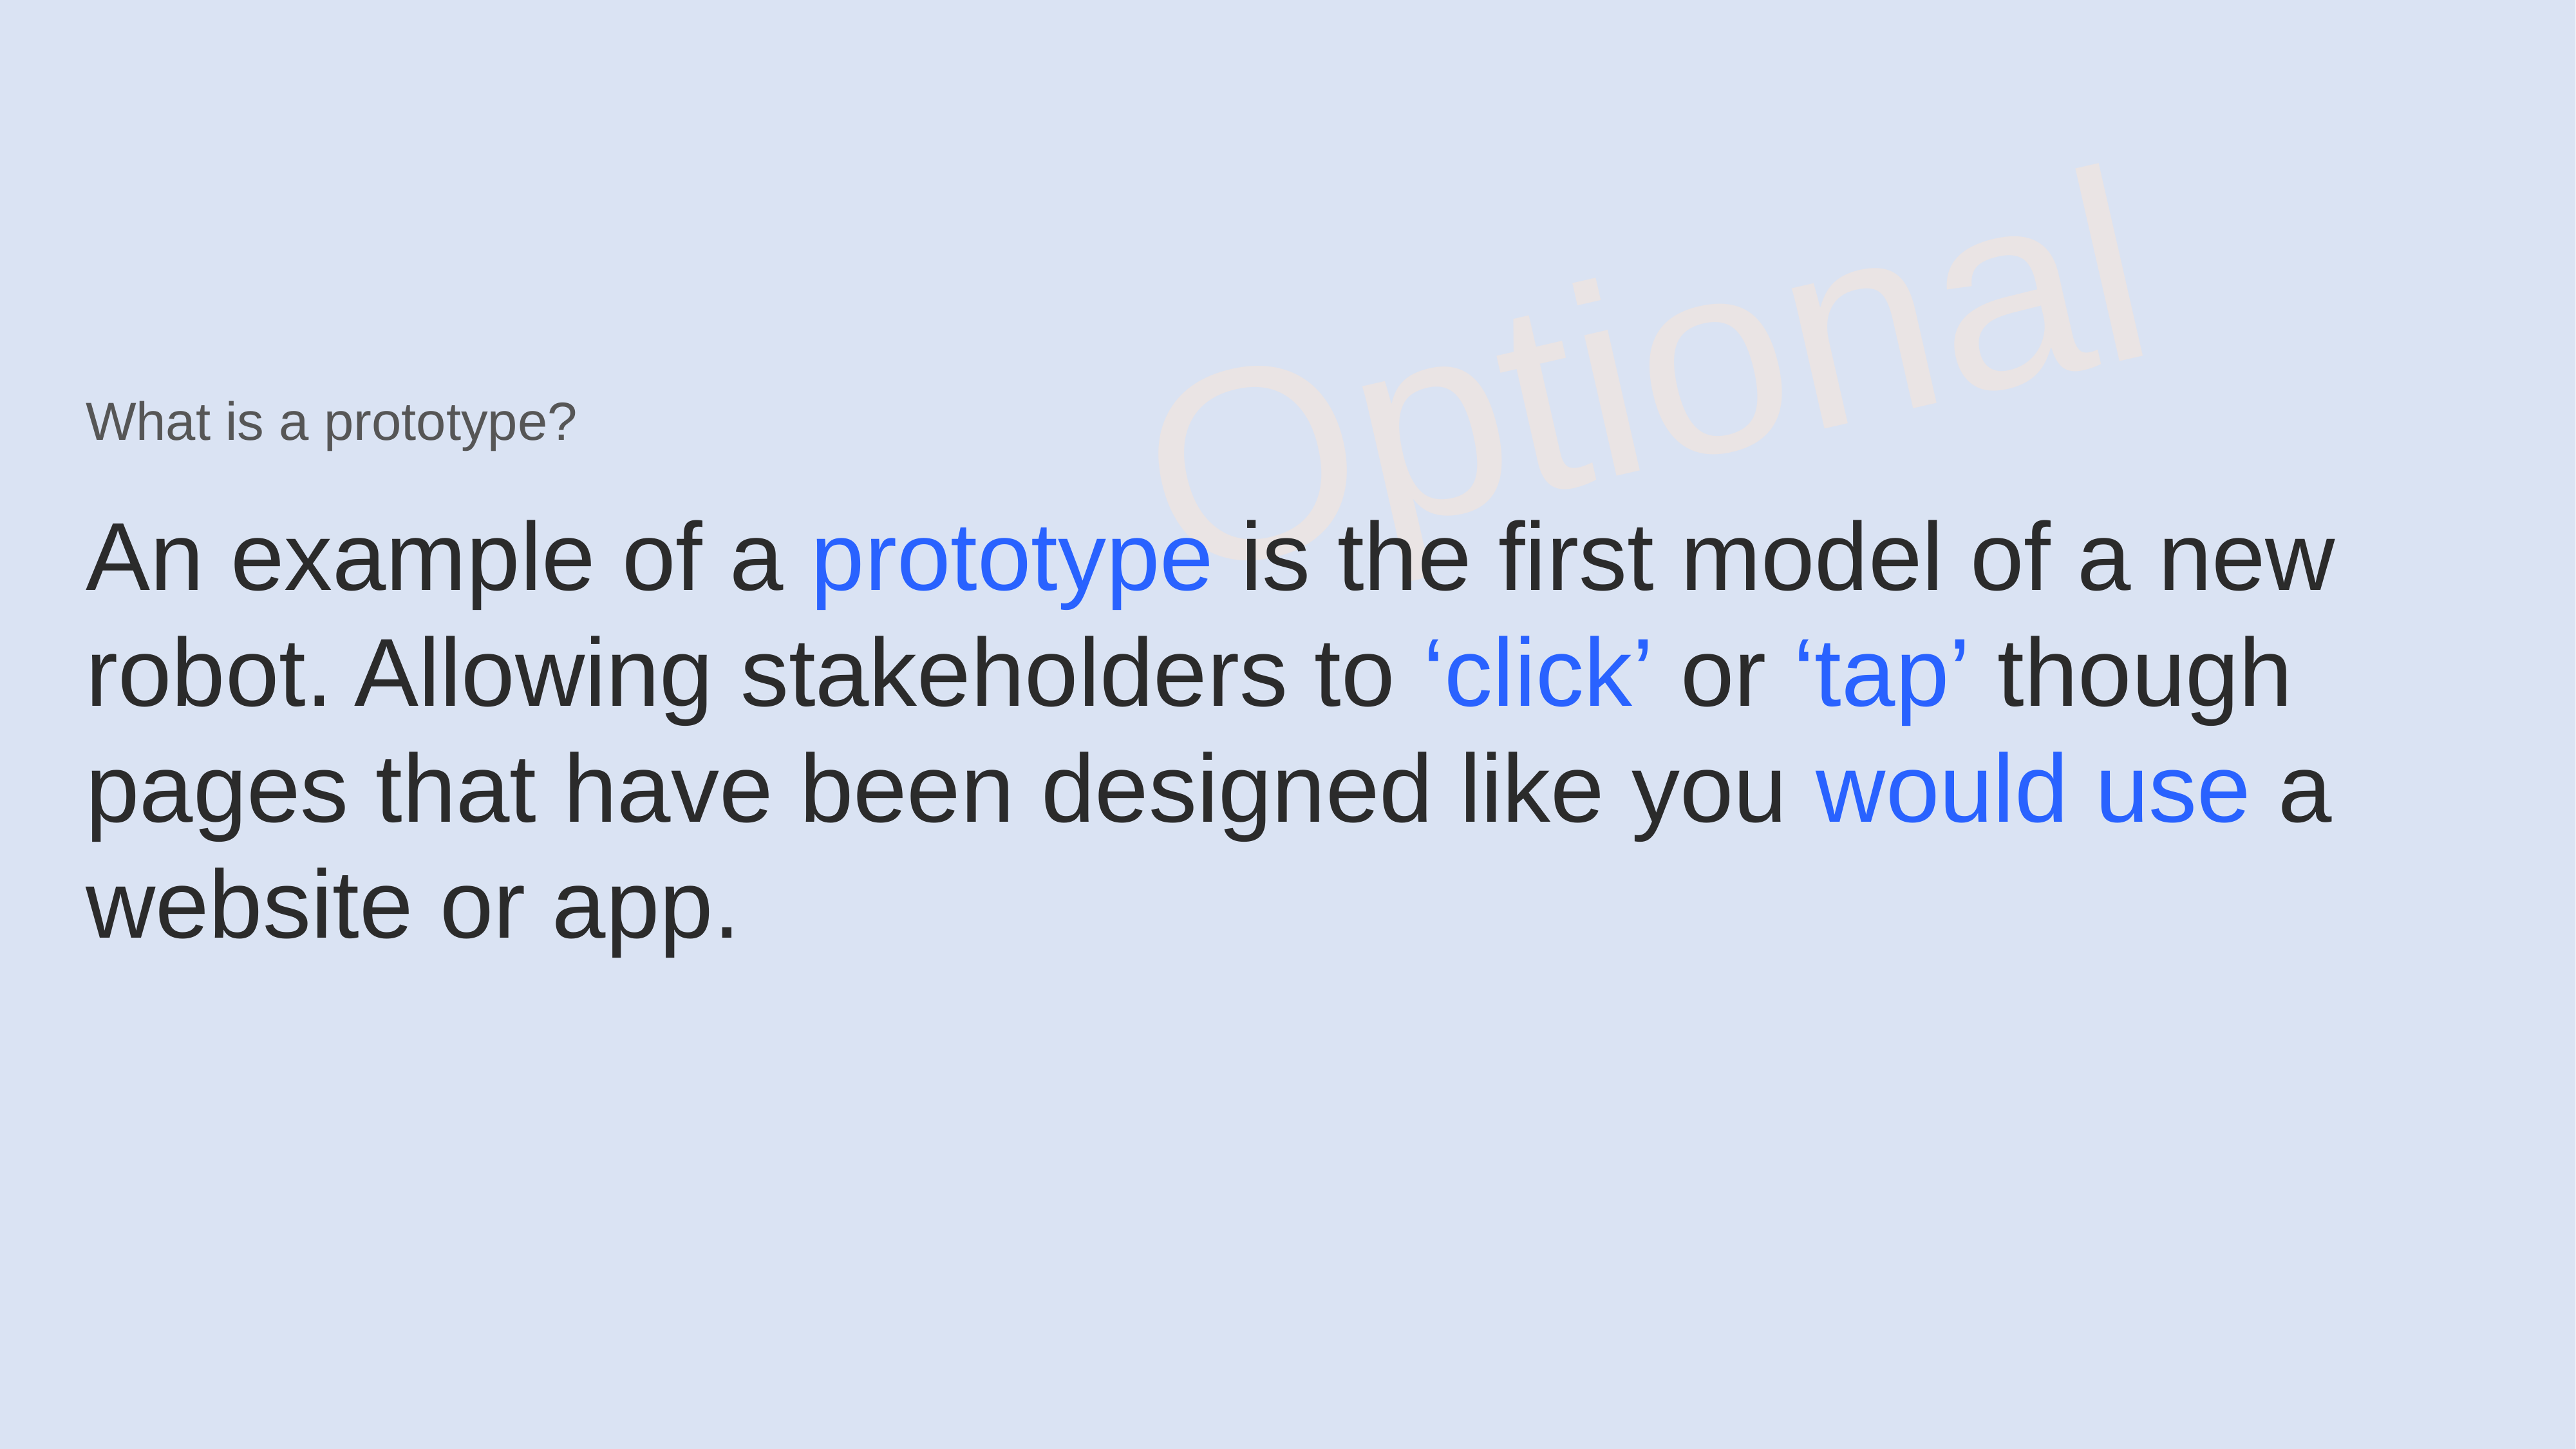

Optional
What is a prototype?
An example of a prototype is the first model of a new robot. Allowing stakeholders to ‘click’ or ‘tap’ though pages that have been designed like you would use a website or app.